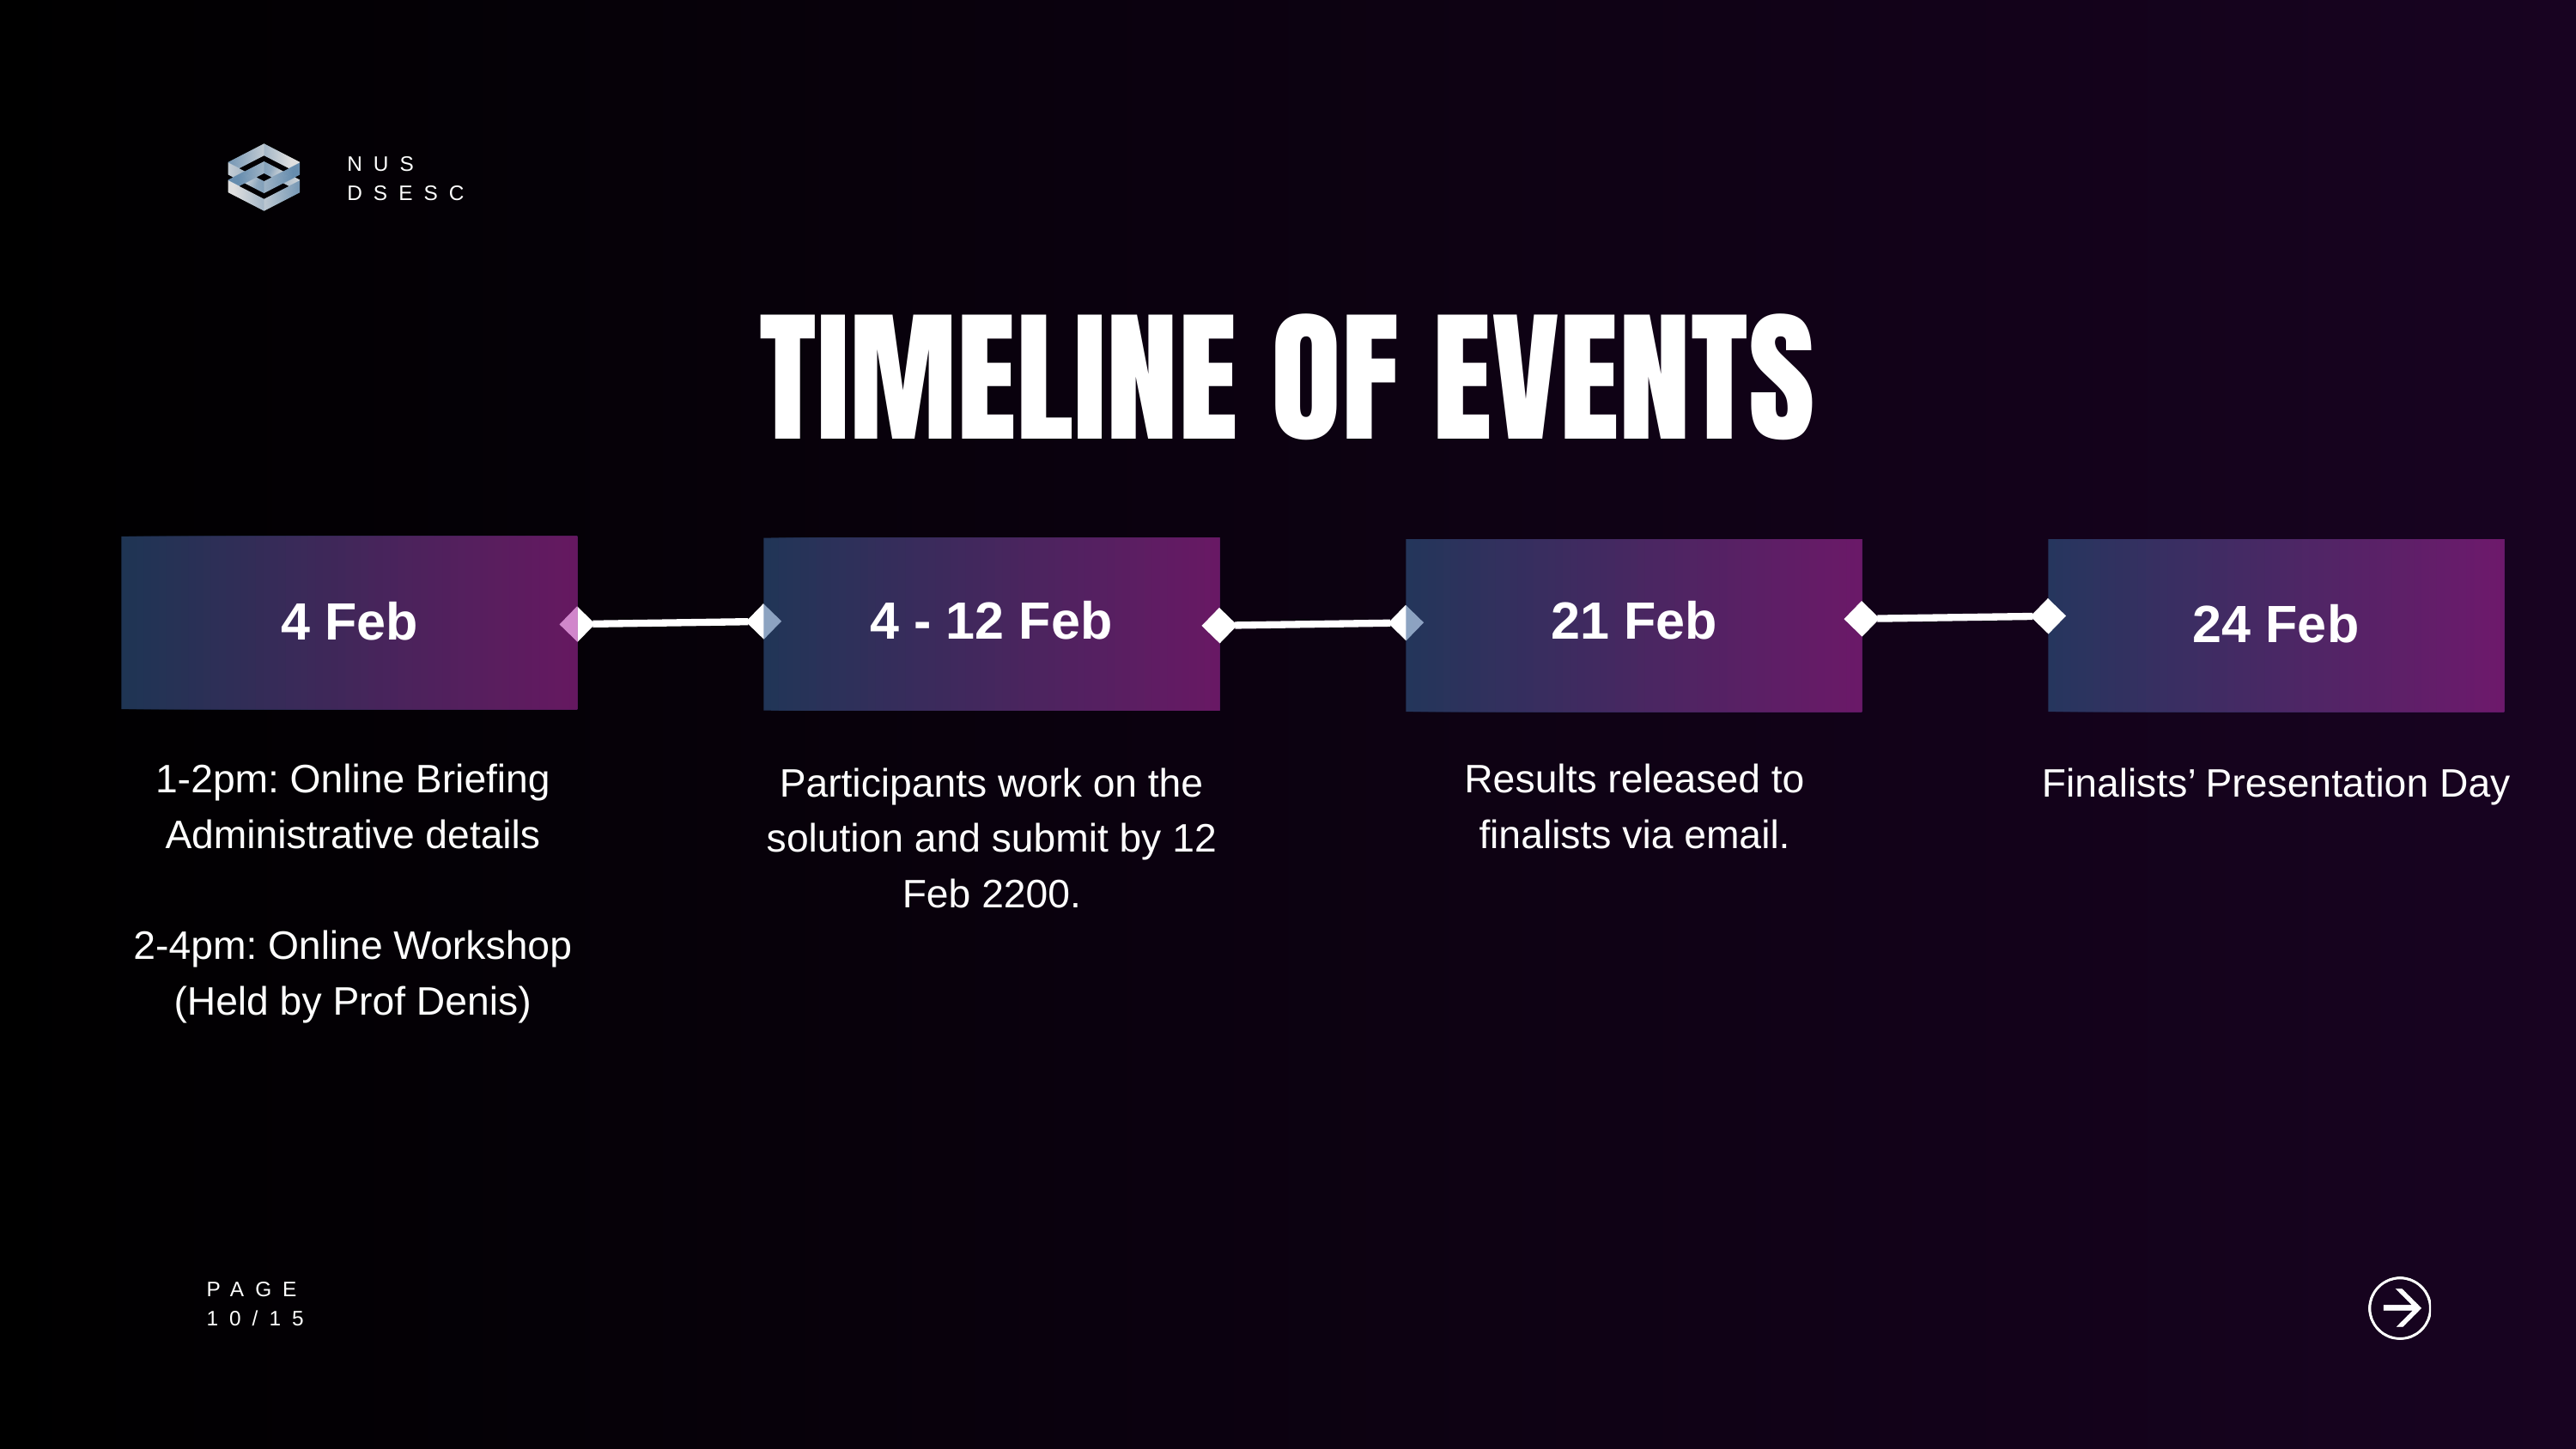

NUS
DSESC
TIMELINE OF EVENTS

4 - 12 Feb
21 Feb
4 Feb
24 Feb

1-2pm: Online Briefing
Administrative details

2-4pm: Online Workshop
(Held by Prof Denis)
Results released to finalists via email.
Participants work on the solution and submit by 12 Feb 2200.
Finalists’ Presentation Day
PAGE
10/15